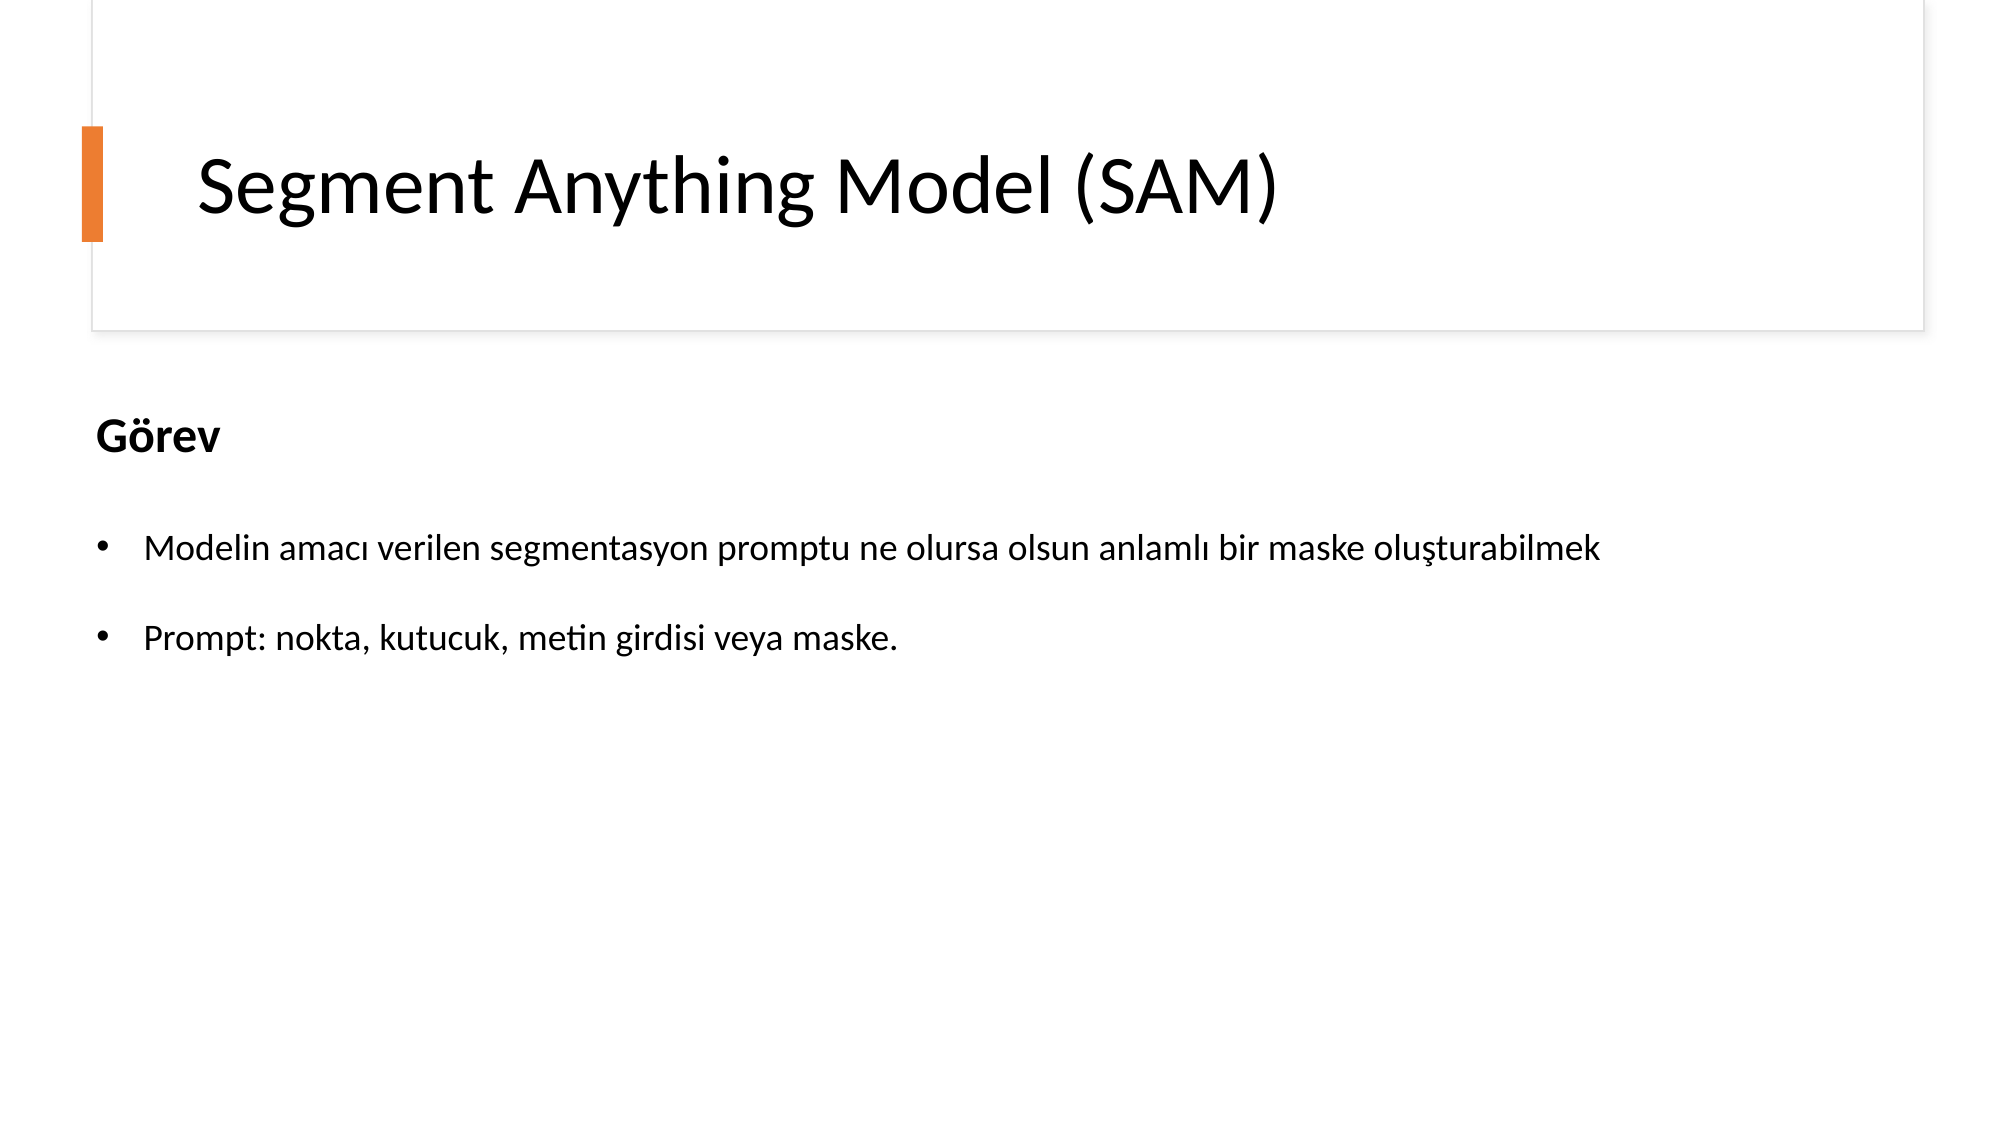

# Segment Anything Model (SAM)

Görev

Modelin amacı verilen segmentasyon promptu ne olursa olsun anlamlı bir maske oluşturabilmek

Prompt: nokta, kutucuk, metin girdisi veya maske.